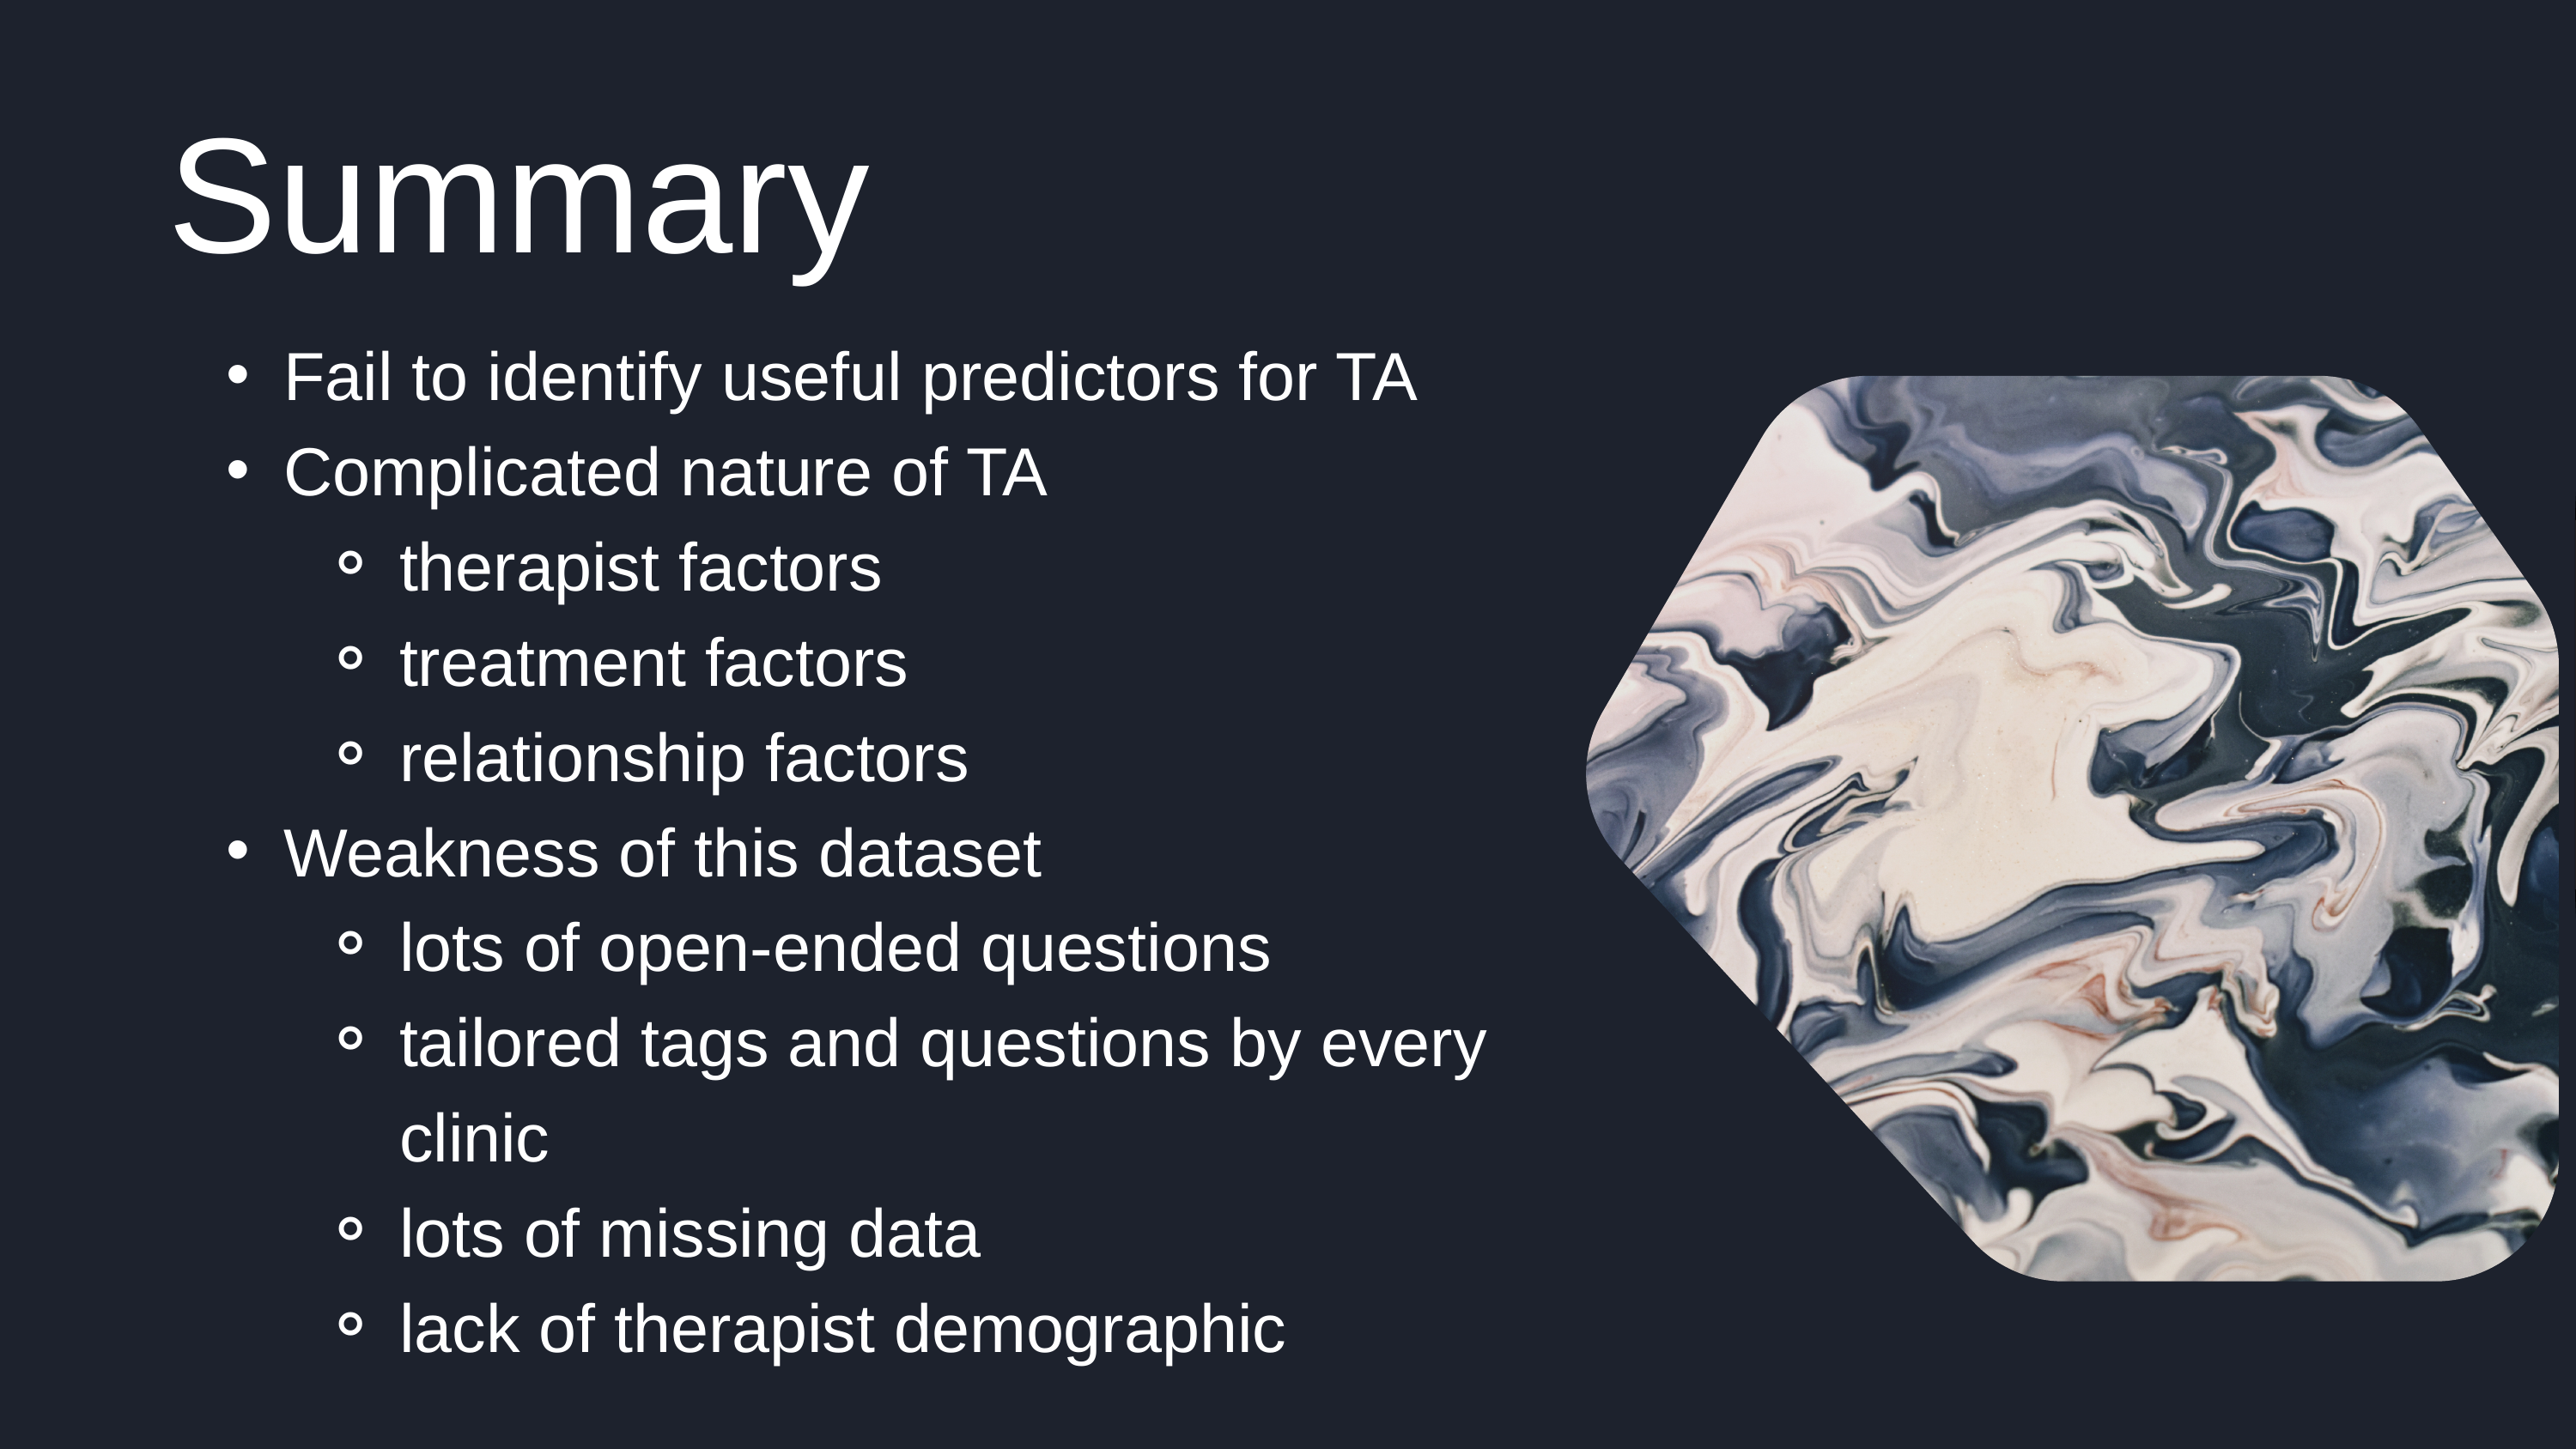

Summary

Fail to identify useful predictors for TA
Complicated nature of TA
therapist factors
treatment factors
relationship factors
Weakness of this dataset
lots of open-ended questions
tailored tags and questions by every clinic
lots of missing data
lack of therapist demographic